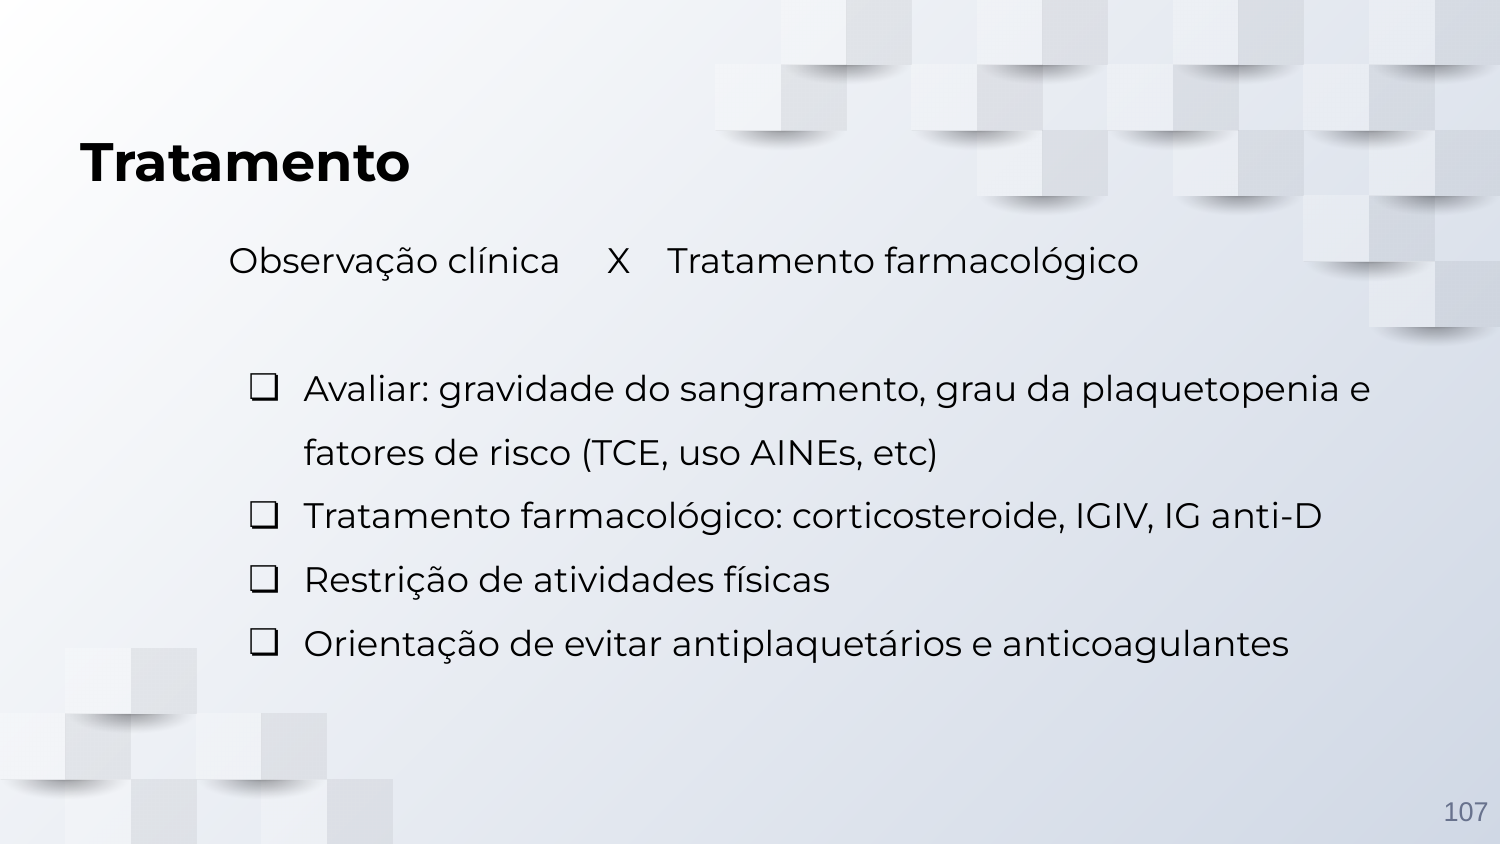

Tratamento
Observação clínica     X    Tratamento farmacológico

Avaliar: gravidade do sangramento, grau da plaquetopenia e fatores de risco (TCE, uso AINEs, etc)
Tratamento farmacológico: corticosteroide, IGIV, IG anti-D
Restrição de atividades físicas
Orientação de evitar antiplaquetários e anticoagulantes
107